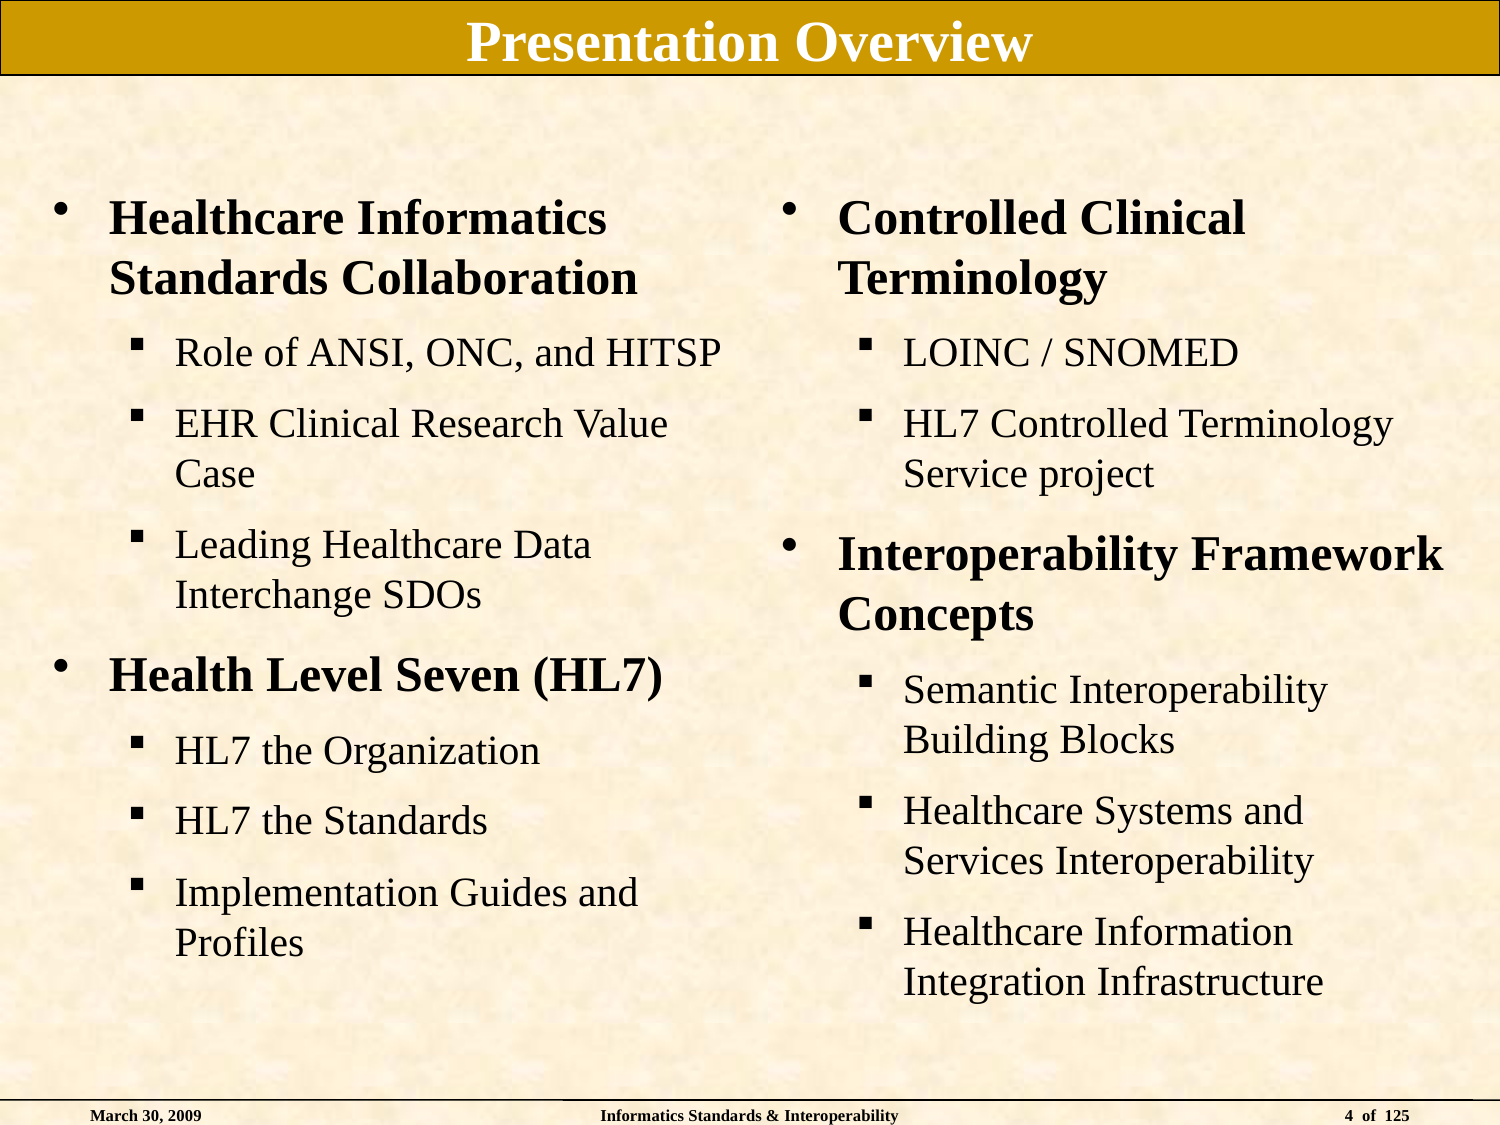

# Presentation Overview
Healthcare Informatics Standards Collaboration
Role of ANSI, ONC, and HITSP
EHR Clinical Research Value Case
Leading Healthcare Data Interchange SDOs
Health Level Seven (HL7)
HL7 the Organization
HL7 the Standards
Implementation Guides and Profiles
Controlled Clinical Terminology
LOINC / SNOMED
HL7 Controlled Terminology Service project
Interoperability Framework Concepts
Semantic Interoperability Building Blocks
Healthcare Systems and Services Interoperability
Healthcare Information Integration Infrastructure
March 30, 2009
Informatics Standards & Interoperability
4  of  125